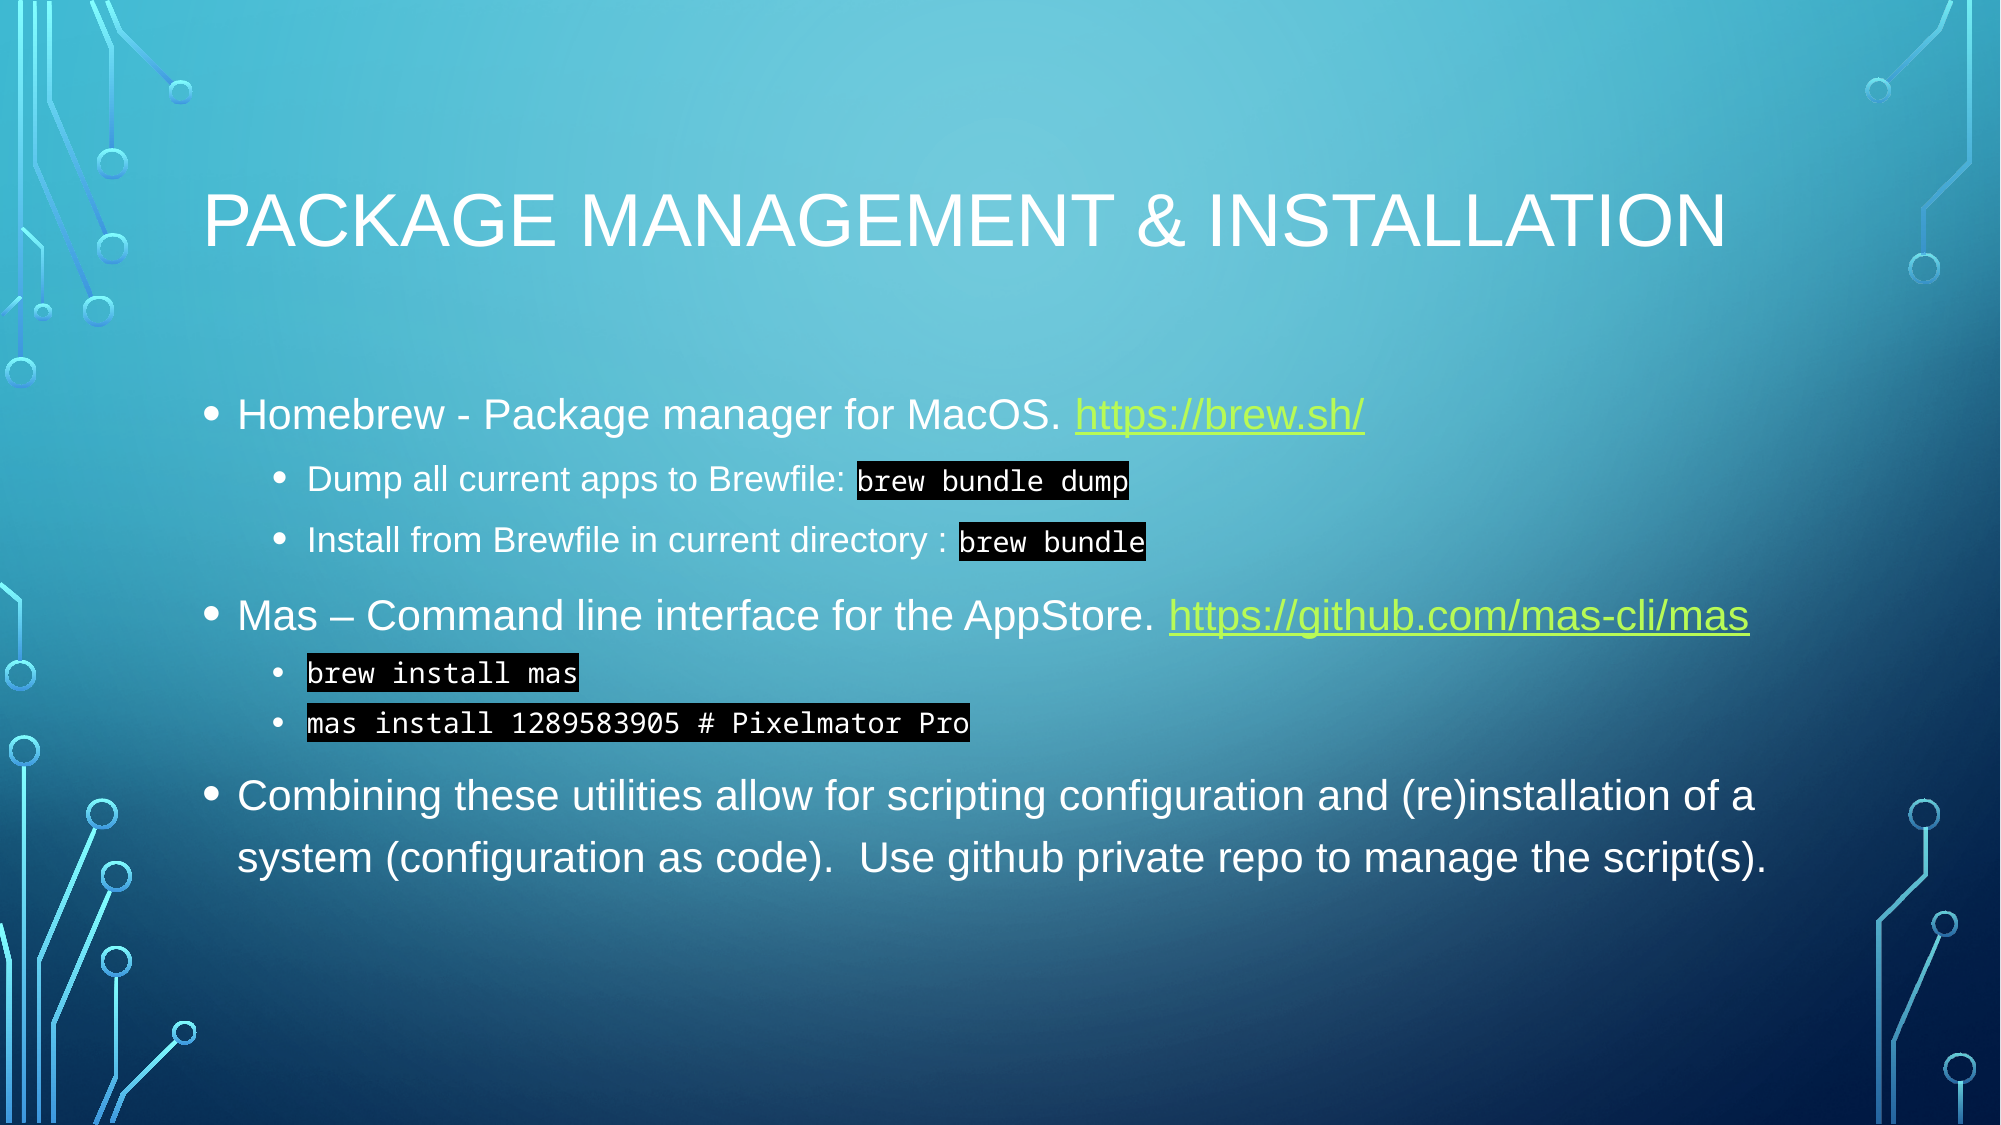

# Package Management & Installation
Homebrew - Package manager for MacOS. https://brew.sh/
Dump all current apps to Brewfile: brew bundle dump
Install from Brewfile in current directory : brew bundle
Mas – Command line interface for the AppStore. https://github.com/mas-cli/mas
brew install mas
mas install 1289583905 # Pixelmator Pro
Combining these utilities allow for scripting configuration and (re)installation of a system (configuration as code).  Use github private repo to manage the script(s).